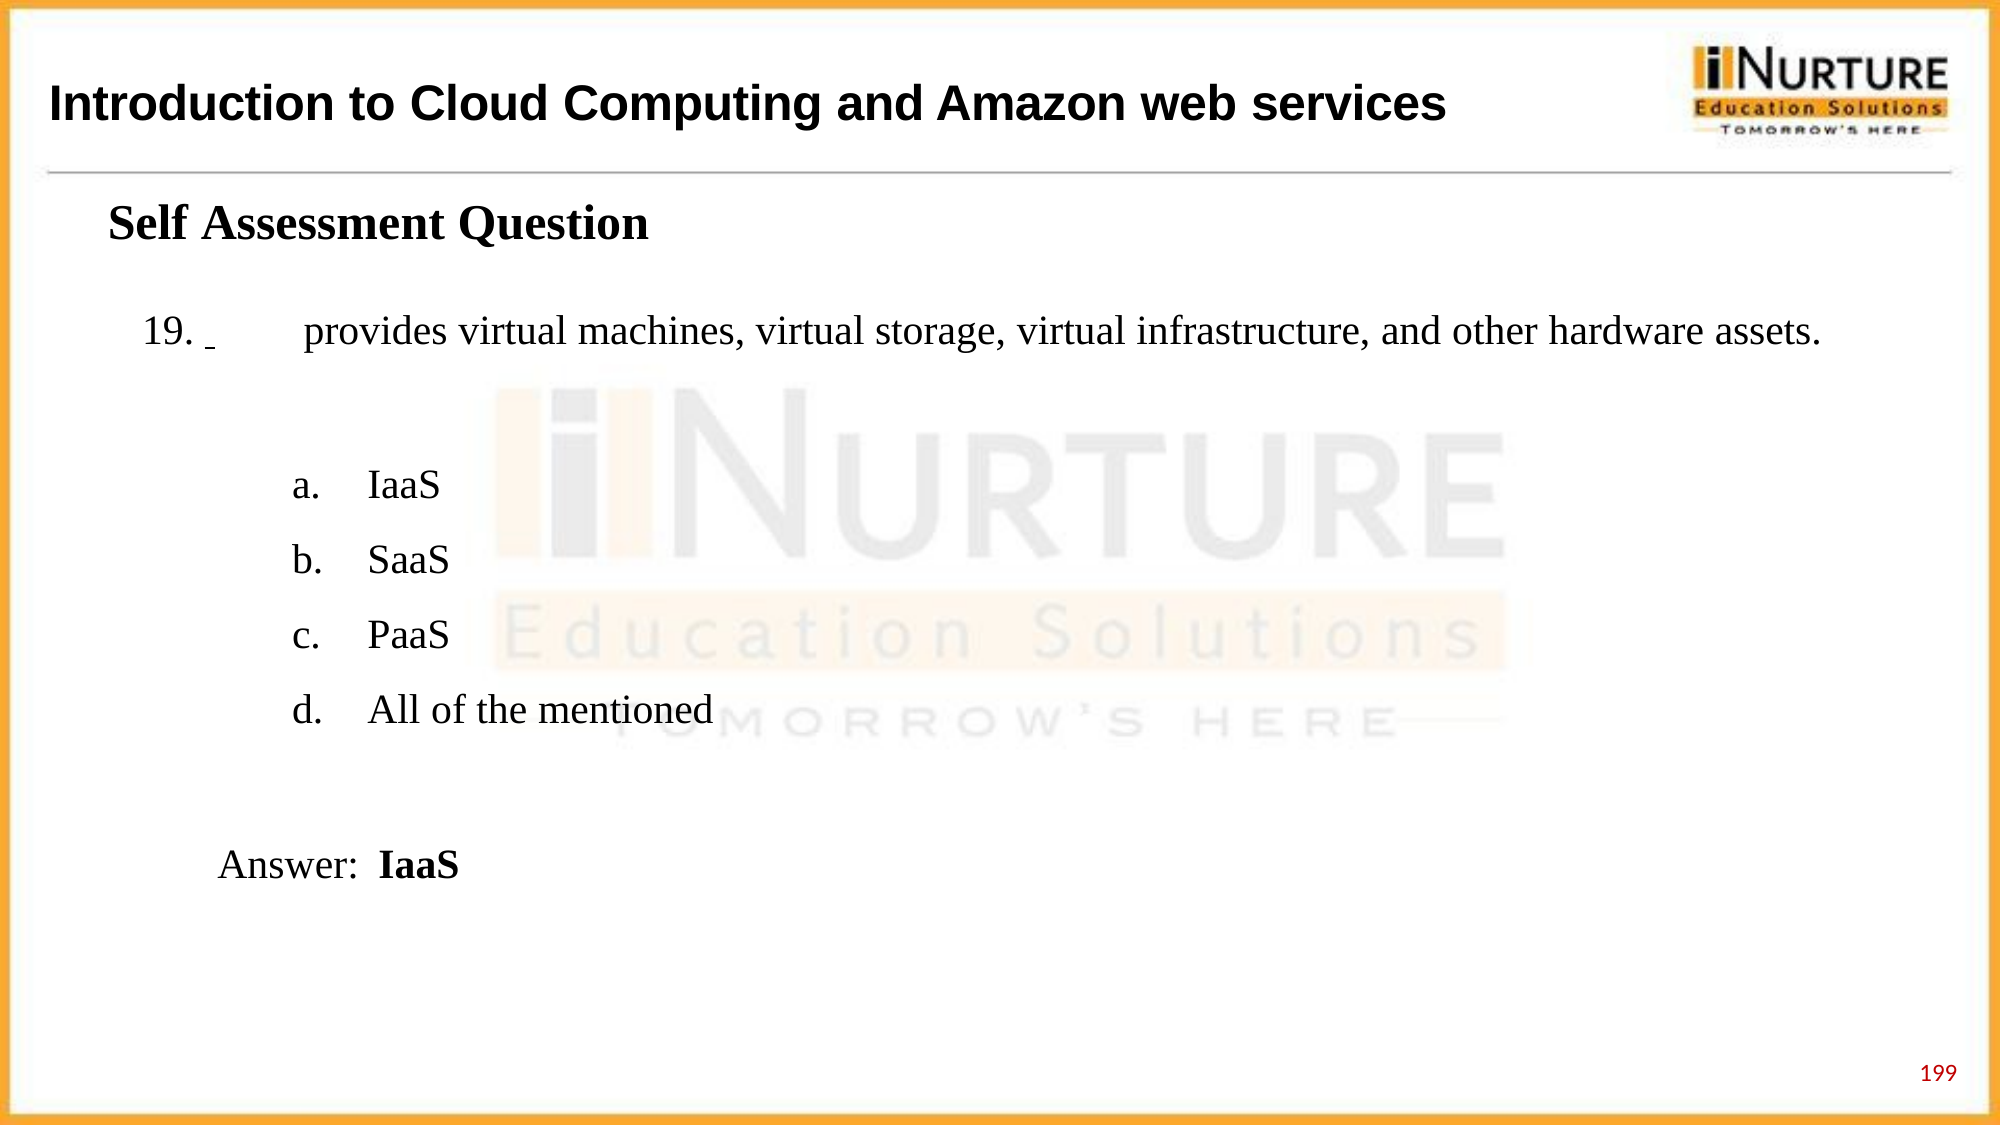

# Introduction to Cloud Computing and Amazon web services
Self Assessment Question

 	provides virtual machines, virtual storage, virtual infrastructure, and other hardware assets.

IaaS
SaaS
PaaS
All of the mentioned

Answer: IaaS
199